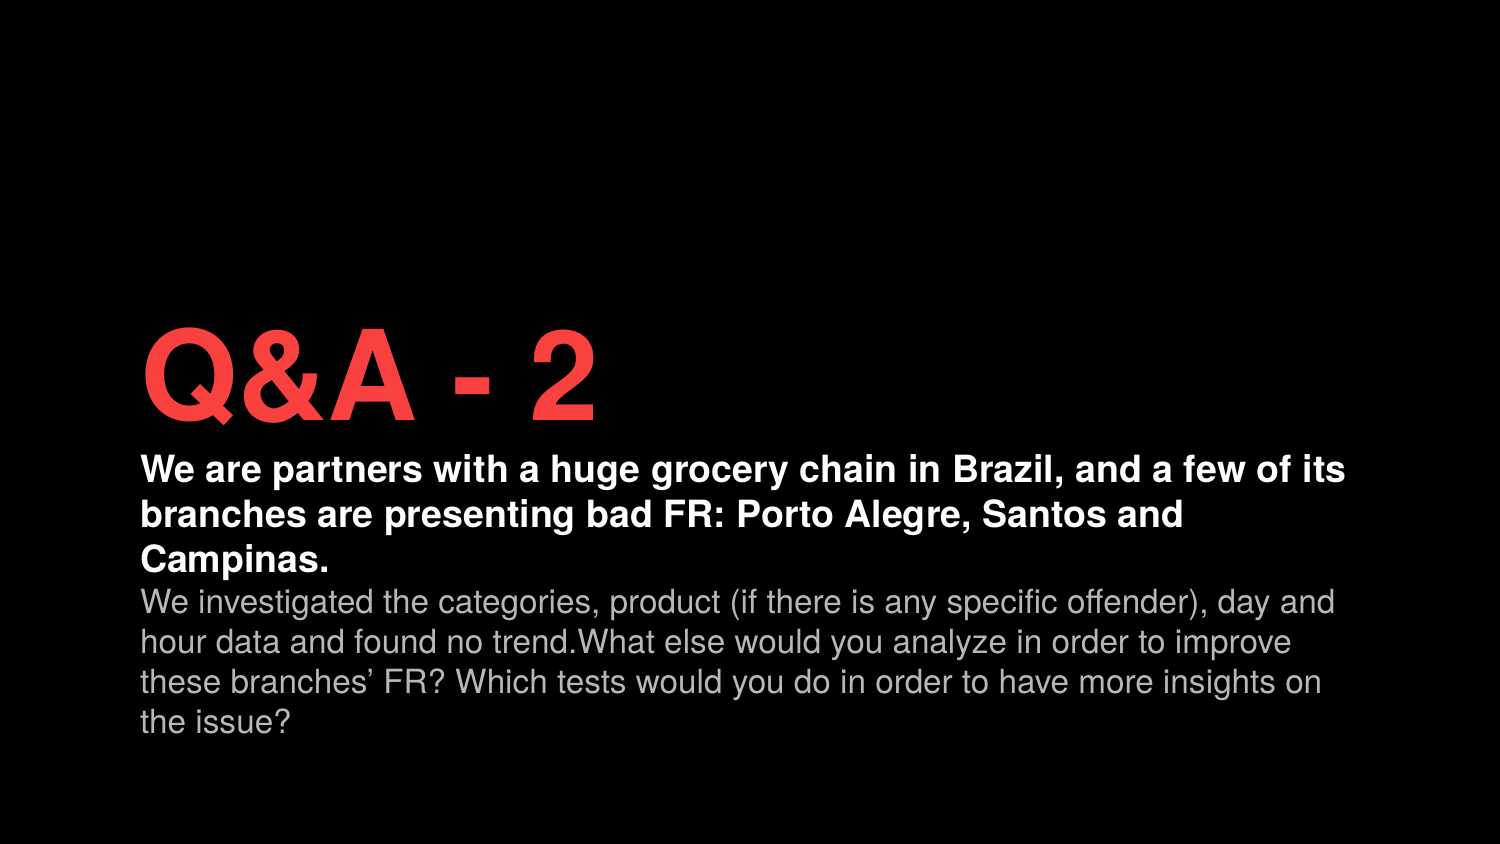

# Q&A - 2
We are partners with a huge grocery chain in Brazil, and a few of its branches are presenting bad FR: Porto Alegre, Santos and Campinas.
We investigated the categories, product (if there is any specific offender), day and hour data and found no trend.What else would you analyze in order to improve these branches’ FR? Which tests would you do in order to have more insights on the issue?